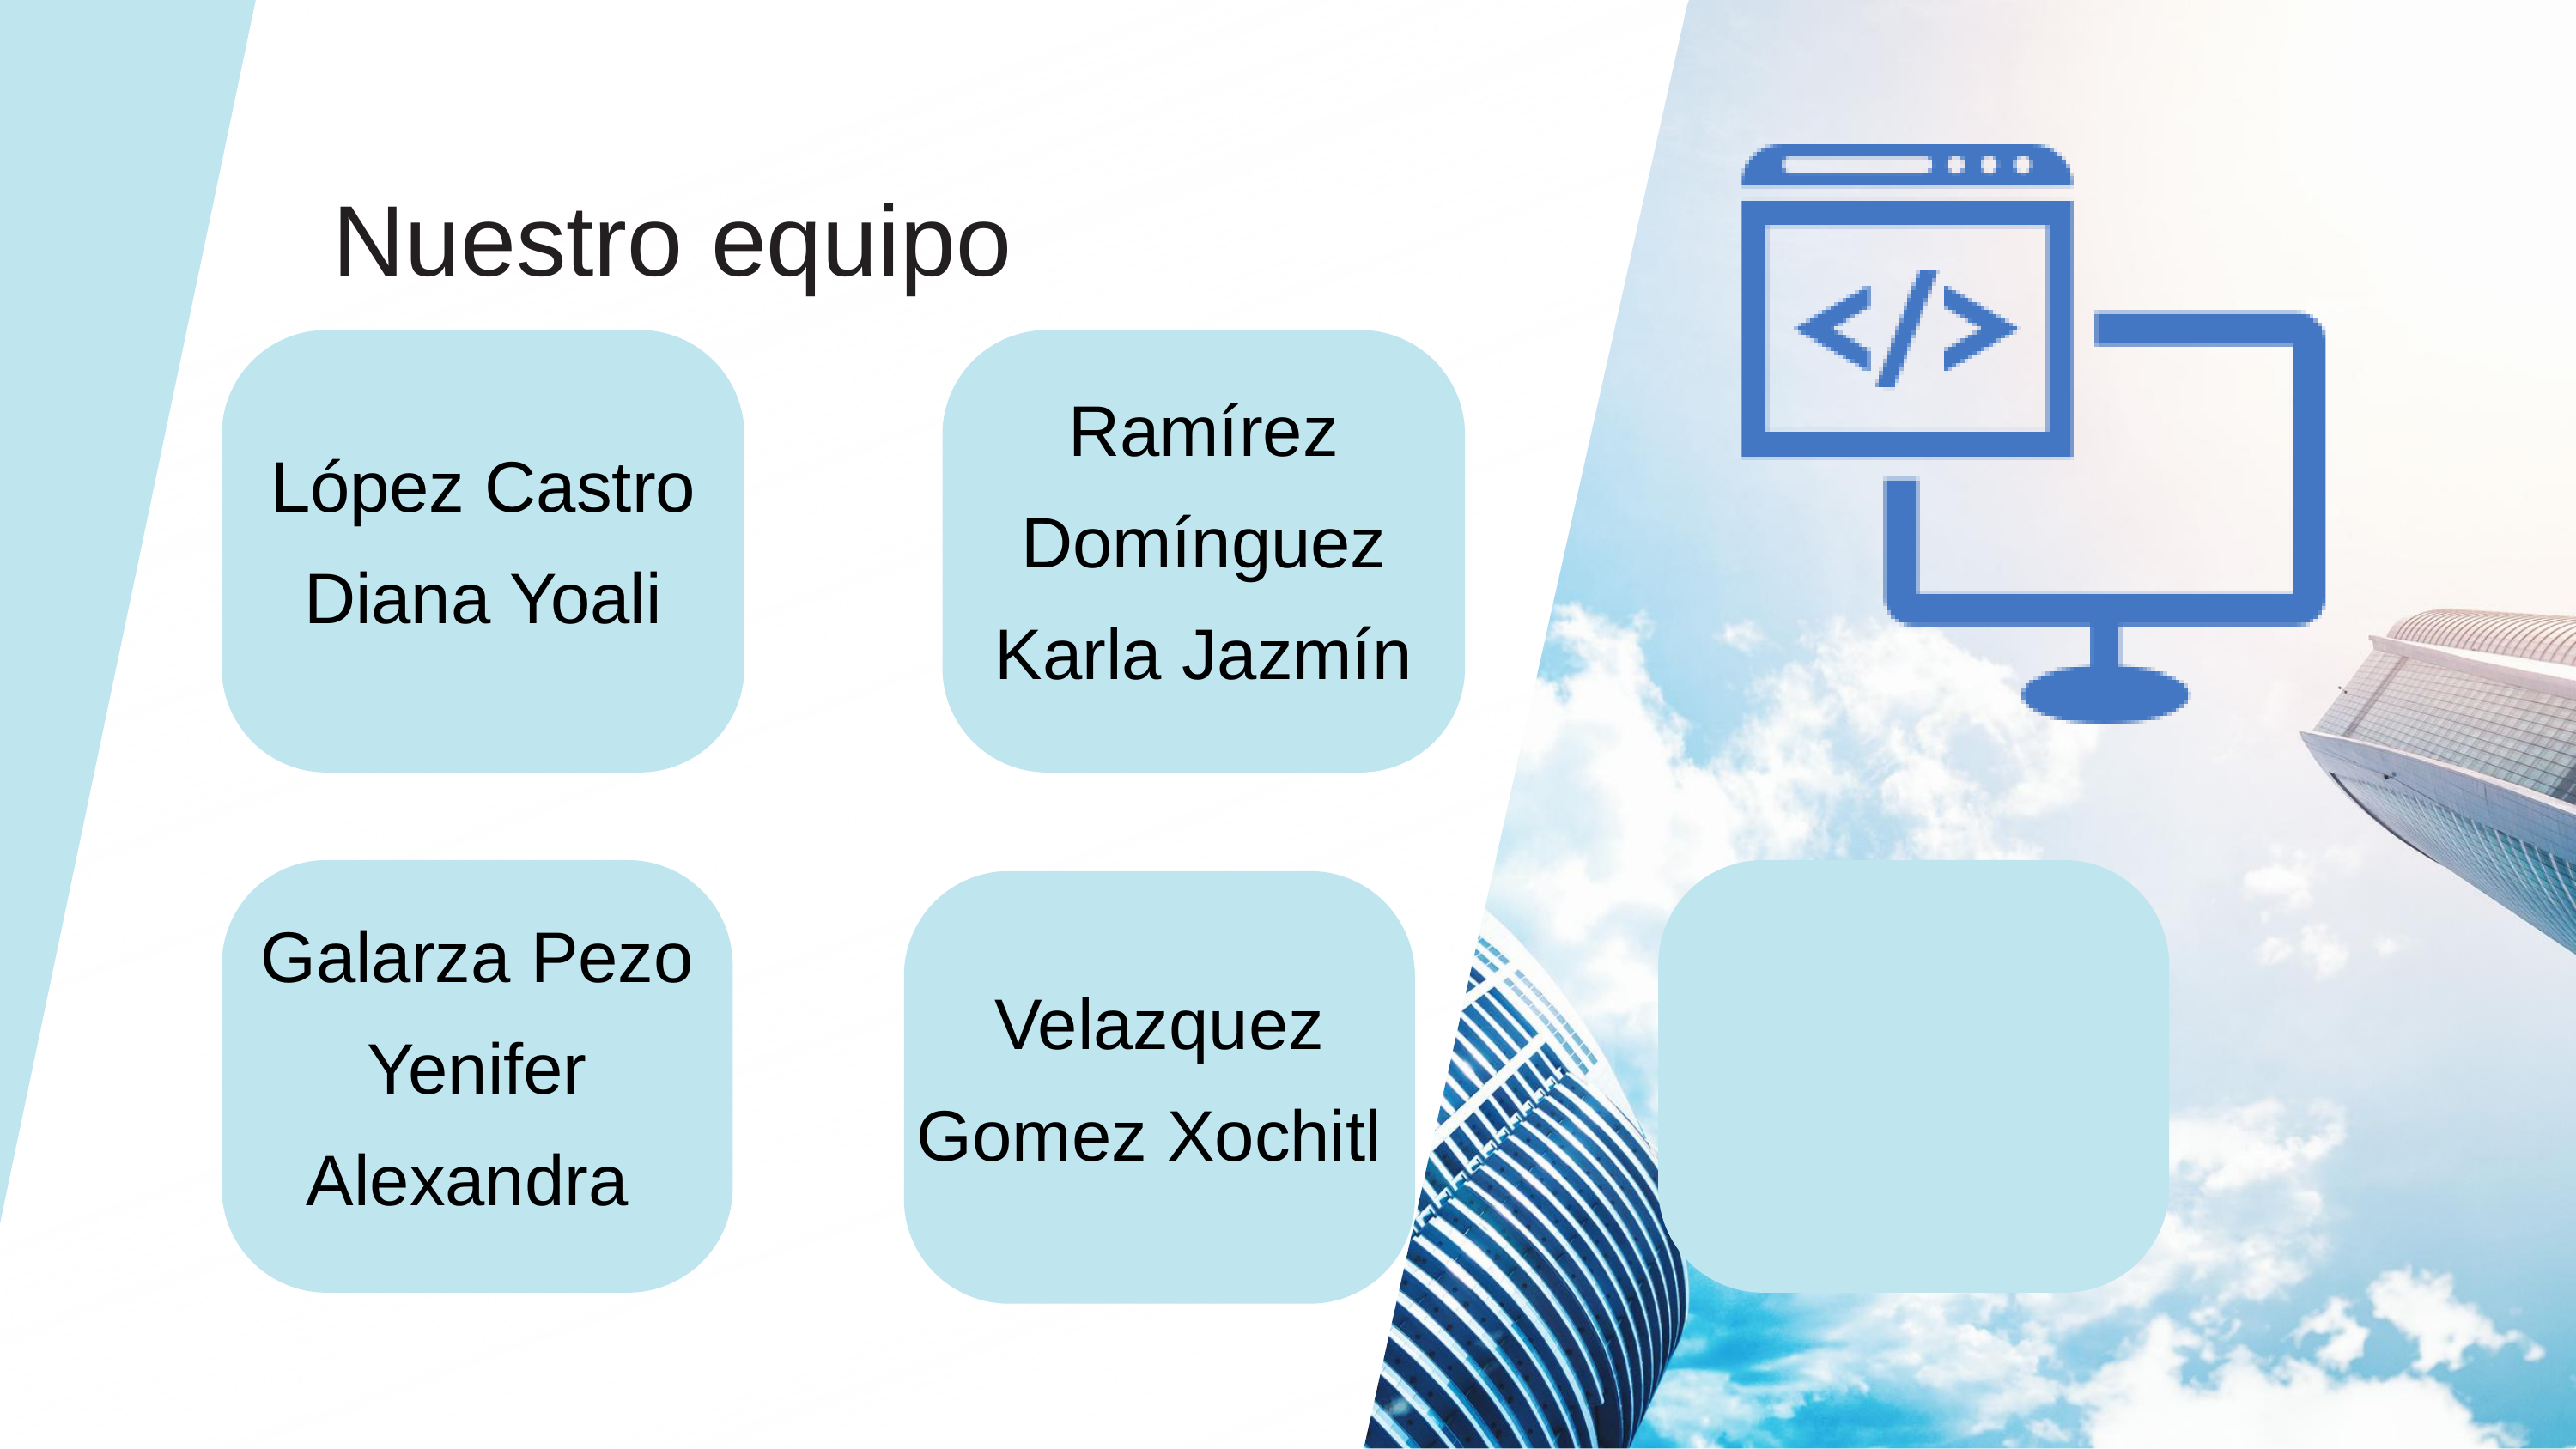

Nuestro equipo

López Castro Diana Yoali

Ramírez Domínguez Karla Jazmín

Galarza Pezo Yenifer Alexandra

Velazquez Gomez Xochitl